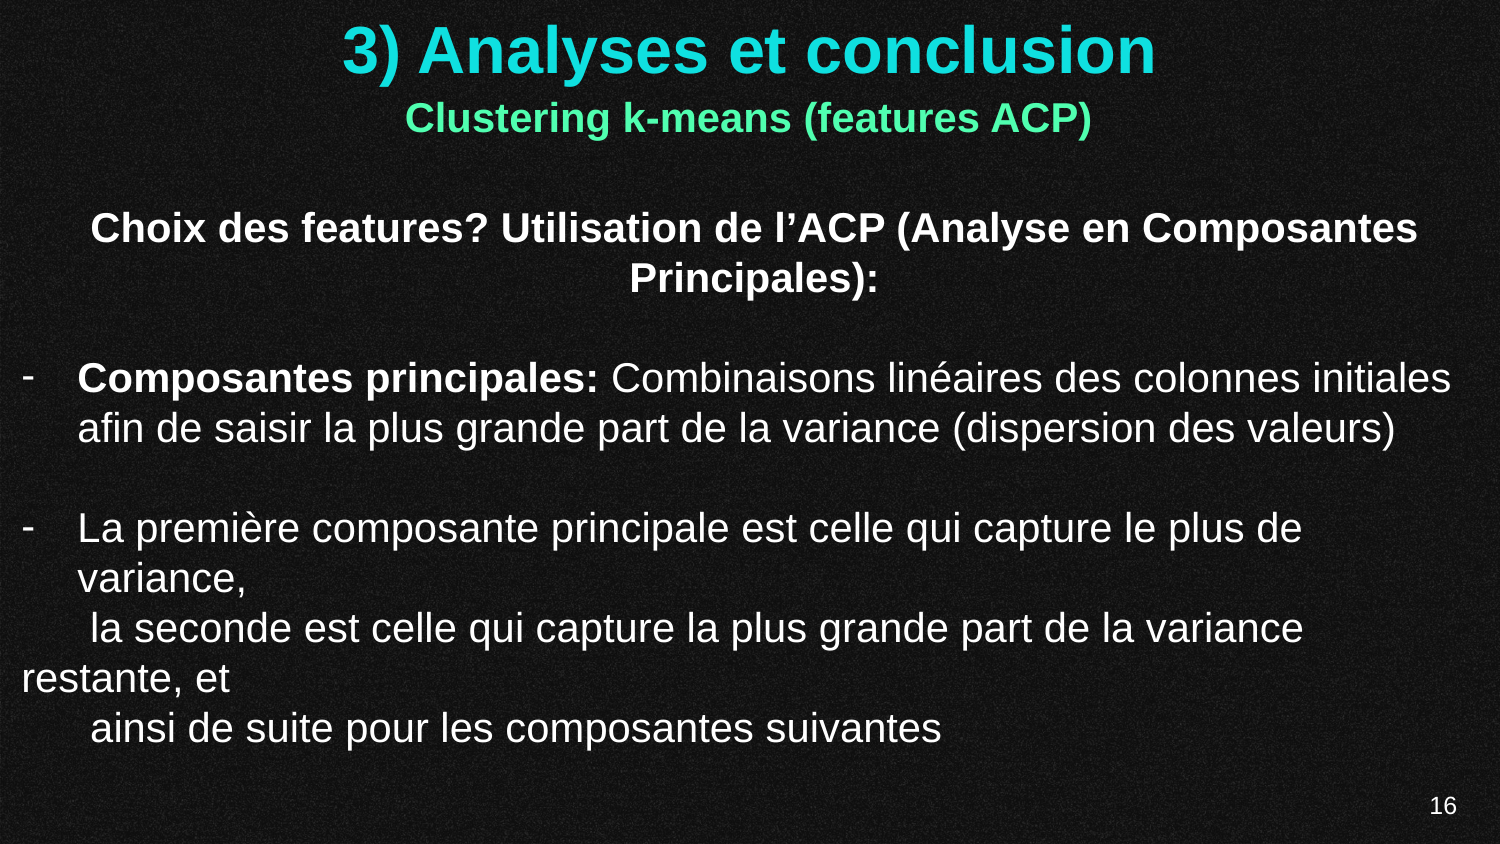

3) Analyses et conclusion
Clustering k-means (features ACP)

Choix des features? Utilisation de l’ACP (Analyse en Composantes Principales):

Composantes principales: Combinaisons linéaires des colonnes initiales afin de saisir la plus grande part de la variance (dispersion des valeurs)

La première composante principale est celle qui capture le plus de variance,
      la seconde est celle qui capture la plus grande part de la variance restante, et
      ainsi de suite pour les composantes suivantes

Ici 9 composantes principales sont nécessaires pour expliquer plus de 90% de la variance